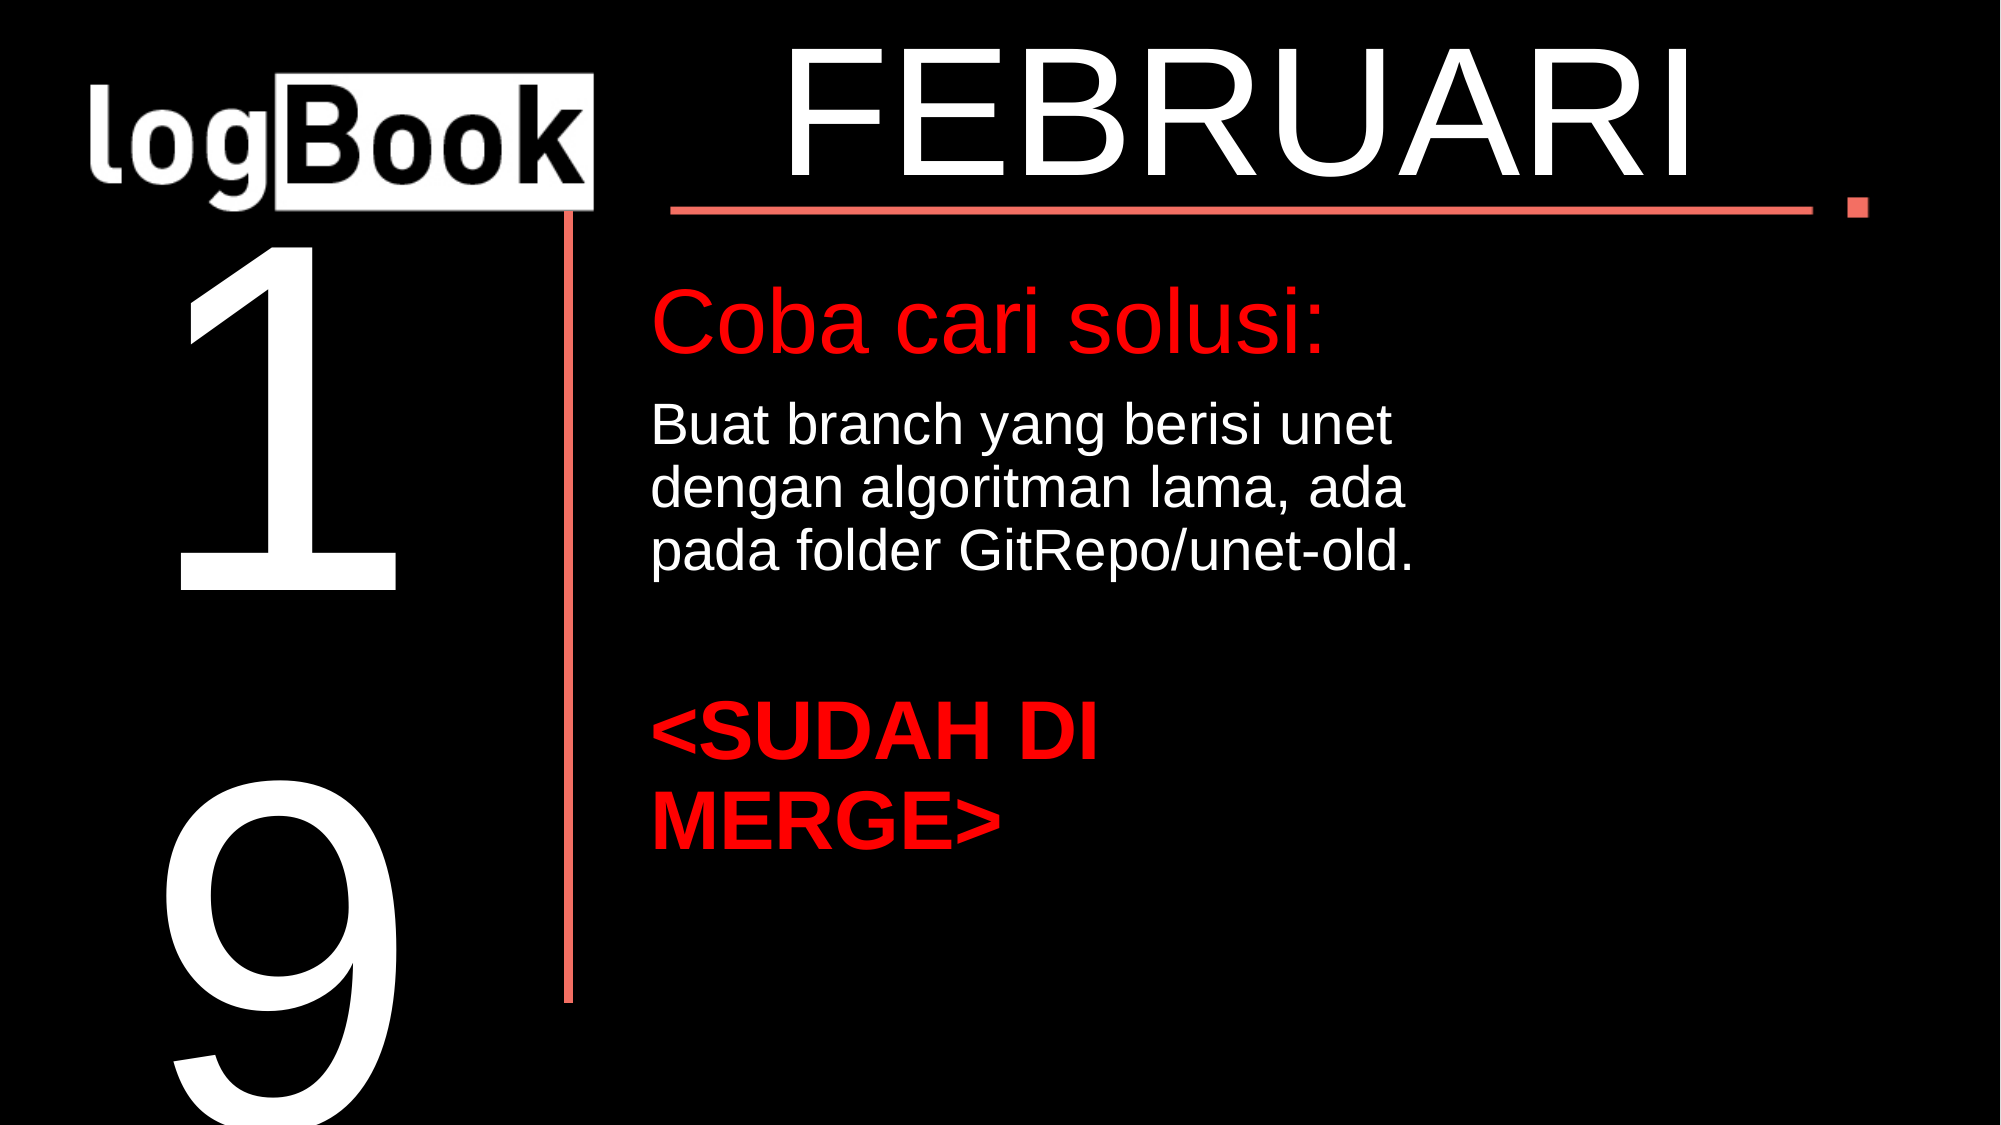

FEBRUARI
Coba cari solusi:
Buat branch yang berisi unet dengan algoritman lama, ada pada folder GitRepo/unet-old.

<SUDAH DI MERGE>

19